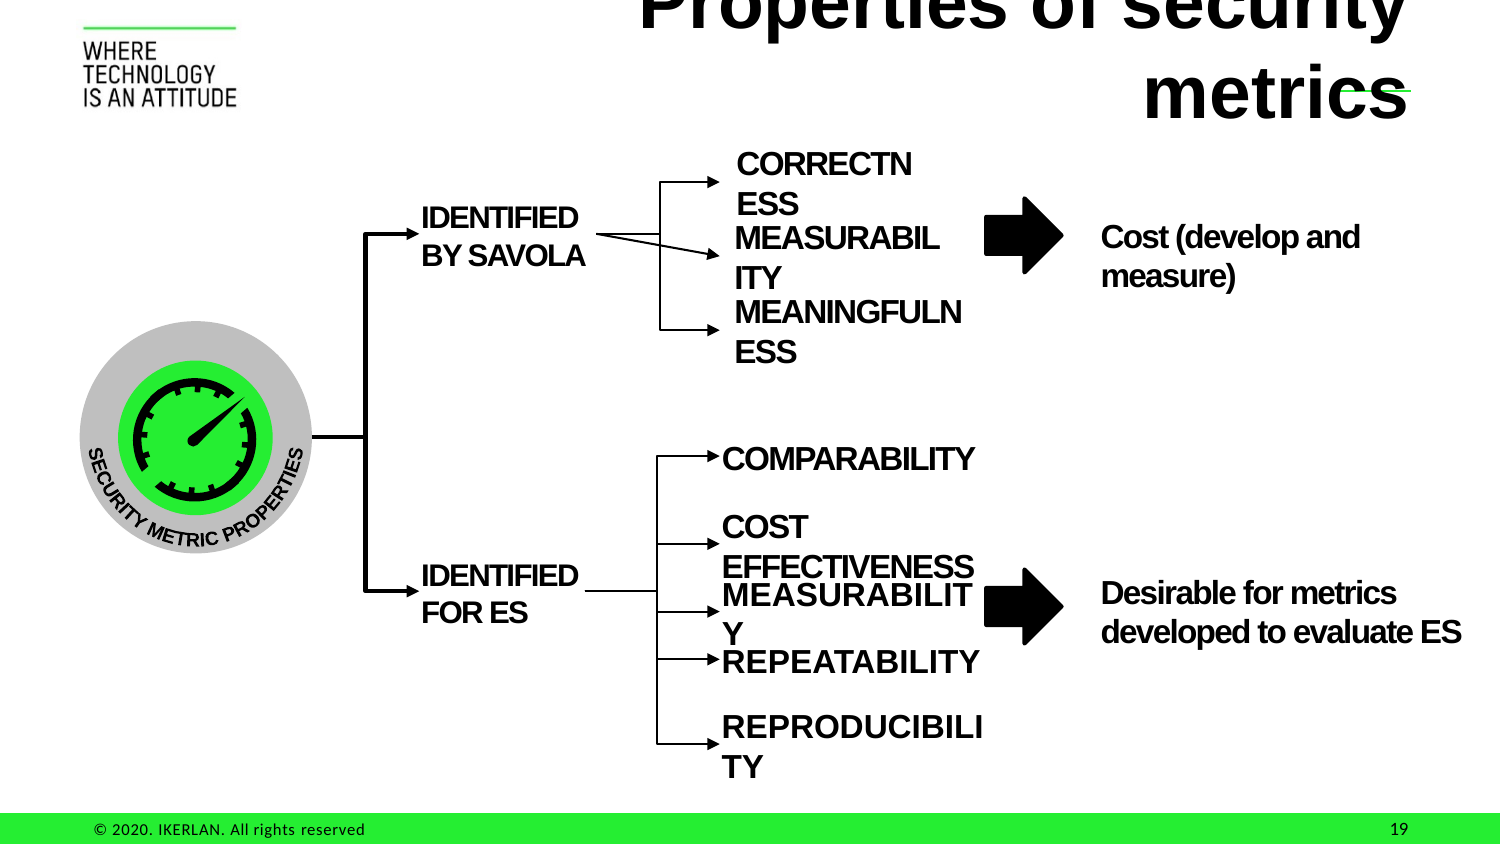

# Properties of security metrics
CORRECTNESS
IDENTIFIED BY SAVOLA

MEASURABILITY
Cost (develop and measure)
MEANINGFULNESS
SECURITY METRIC PROPERTIES

COMPARABILITY
COST EFFECTIVENESS
IDENTIFIED FOR ES
Desirable for metrics developed to evaluate ES

MEASURABILITY
REPEATABILITY
REPRODUCIBILITY
19